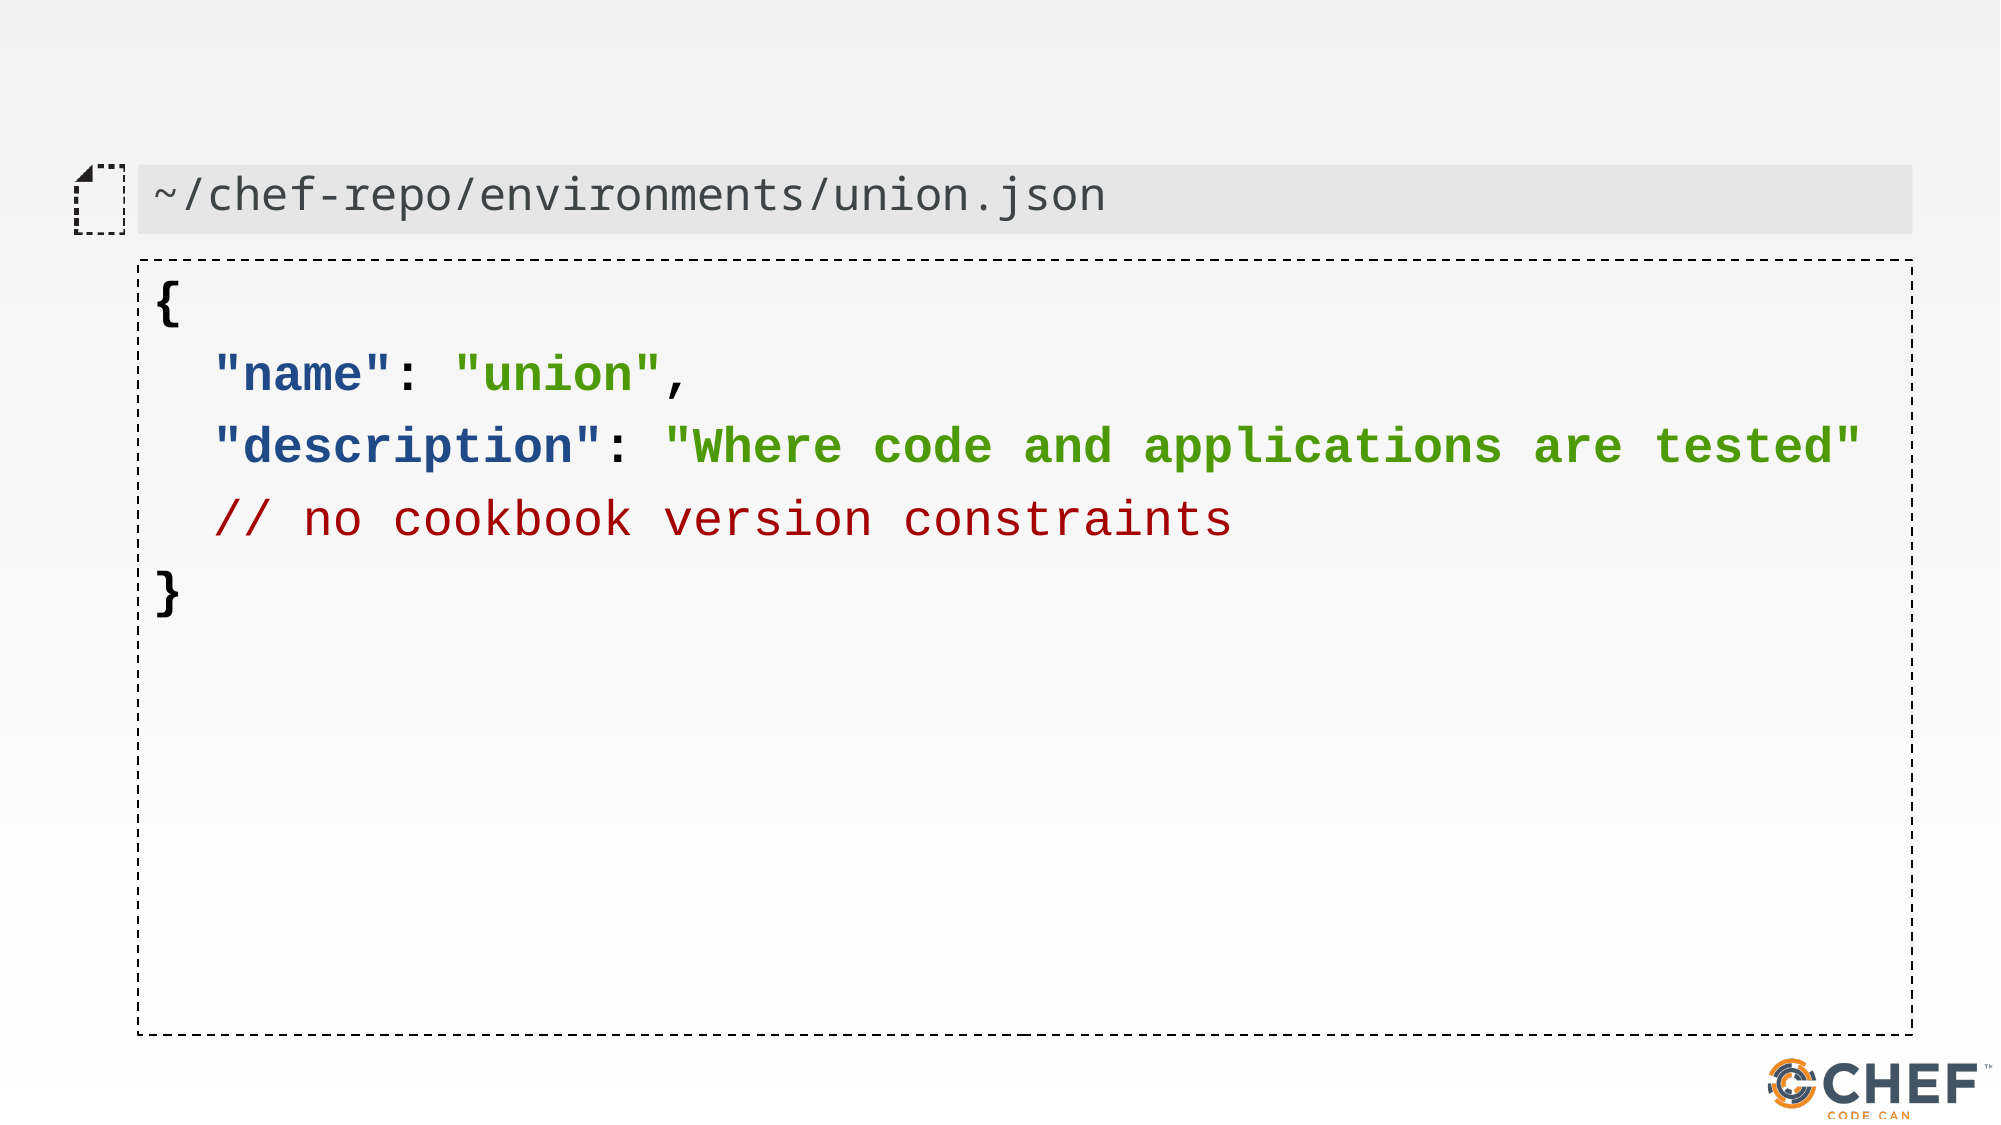

#
~/chef-repo/environments/union.json
{
  "name": "union",
  "description": "Where code and applications are tested"
  // no cookbook version constraints
}